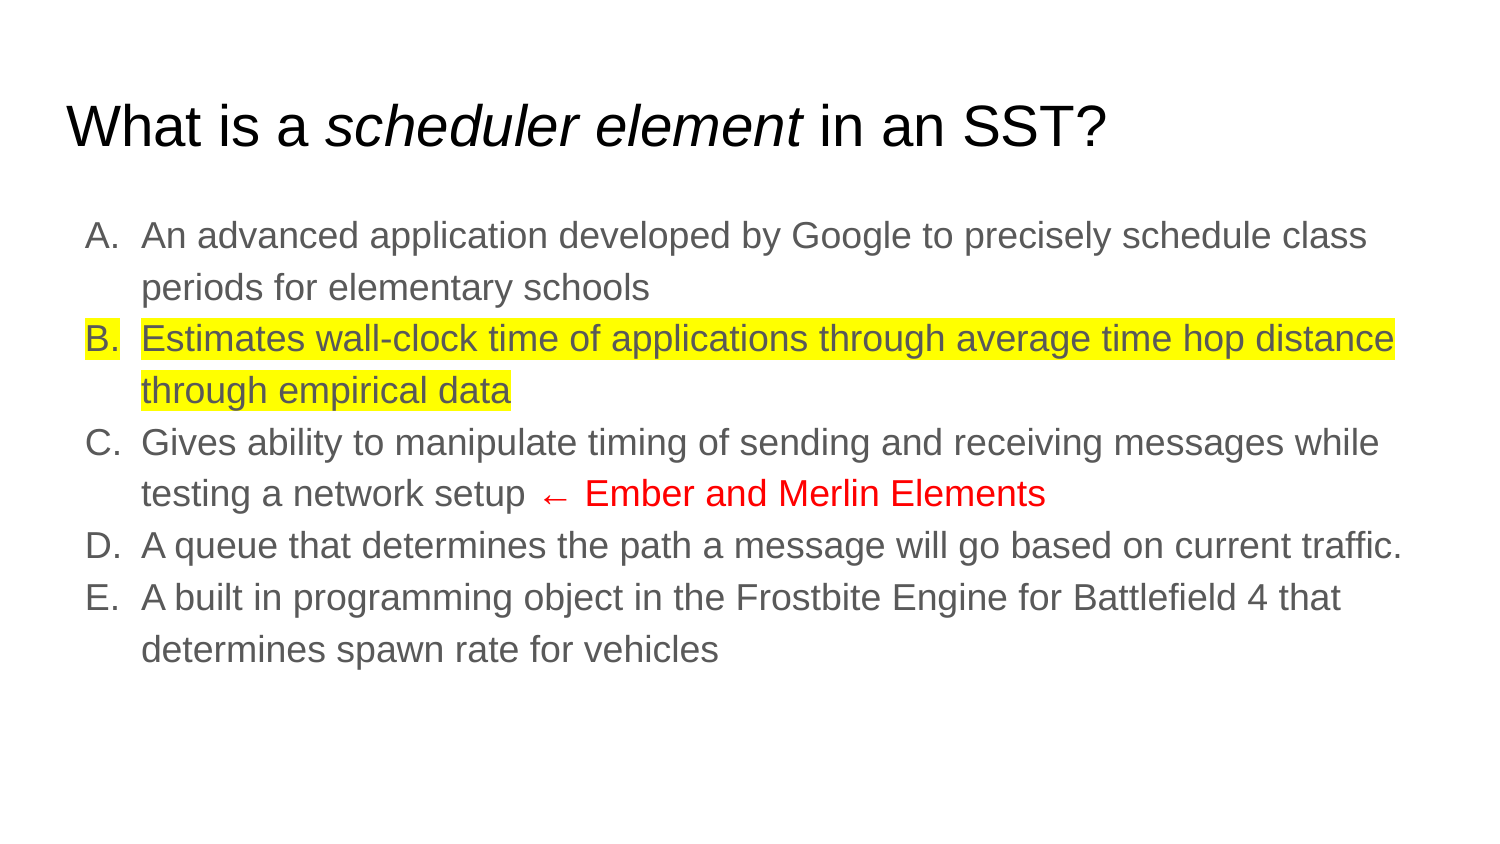

# What is a scheduler element in an SST?
An advanced application developed by Google to precisely schedule class periods for elementary schools
Estimates wall-clock time of applications through average time hop distance through empirical data
Gives ability to manipulate timing of sending and receiving messages while testing a network setup ← Ember and Merlin Elements
A queue that determines the path a message will go based on current traffic.
A built in programming object in the Frostbite Engine for Battlefield 4 that determines spawn rate for vehicles